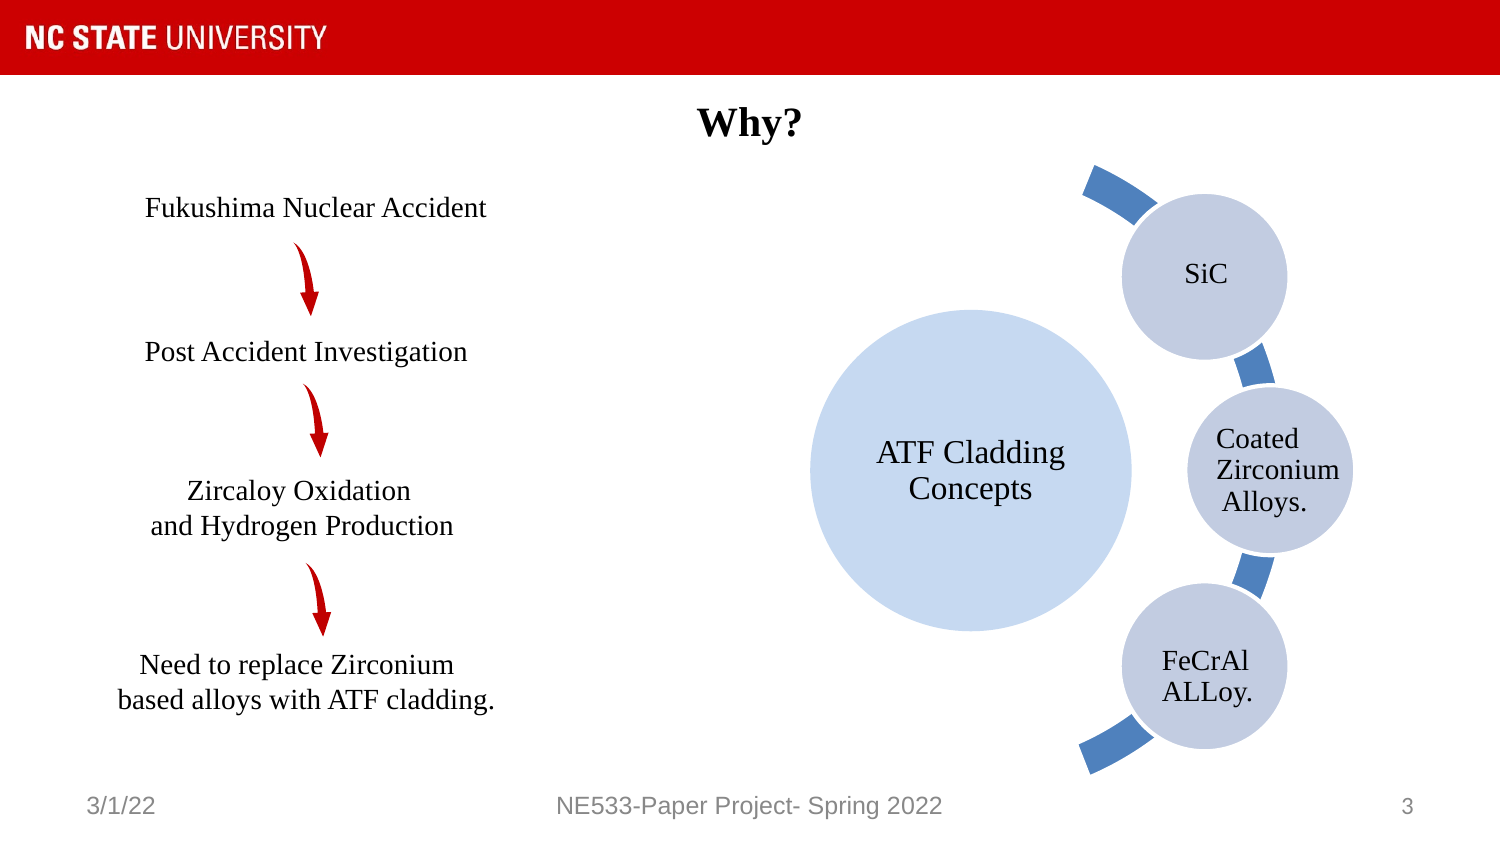

# Why?
ATF Cladding Concepts
SiC
Coated
Zirconium
 Alloys.
FeCrAl
ALLoy.
Fukushima Nuclear Accident

Post Accident Investigation

     Zircaloy Oxidation
and Hydrogen Production

   Need to replace Zirconium
based alloys with ATF cladding.
3/1/22
NE533-Paper Project- Spring 2022
3